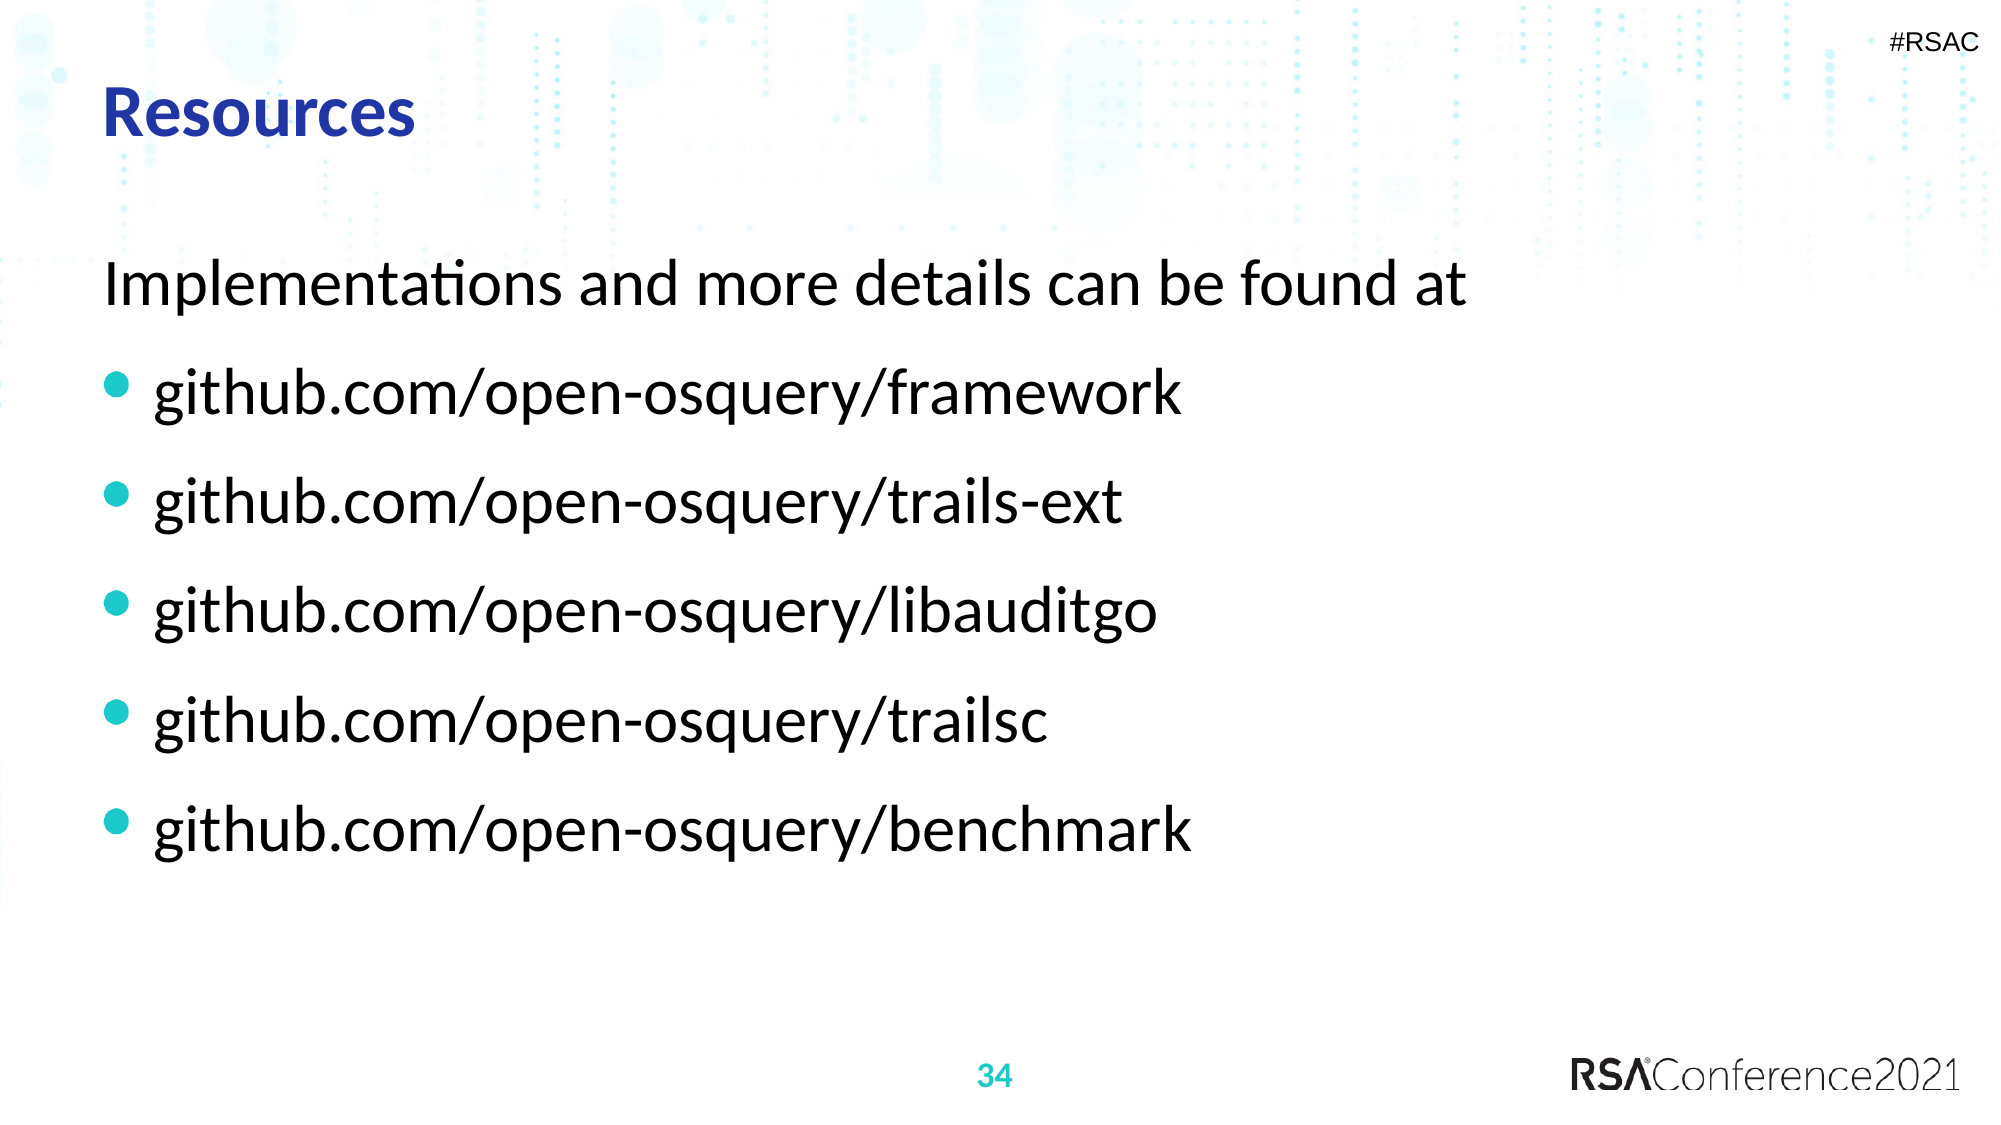

# Resources
Implementations and more details can be found at
github.com/open-osquery/framework
github.com/open-osquery/trails-ext
github.com/open-osquery/libauditgo
github.com/open-osquery/trailsc
github.com/open-osquery/benchmark
34